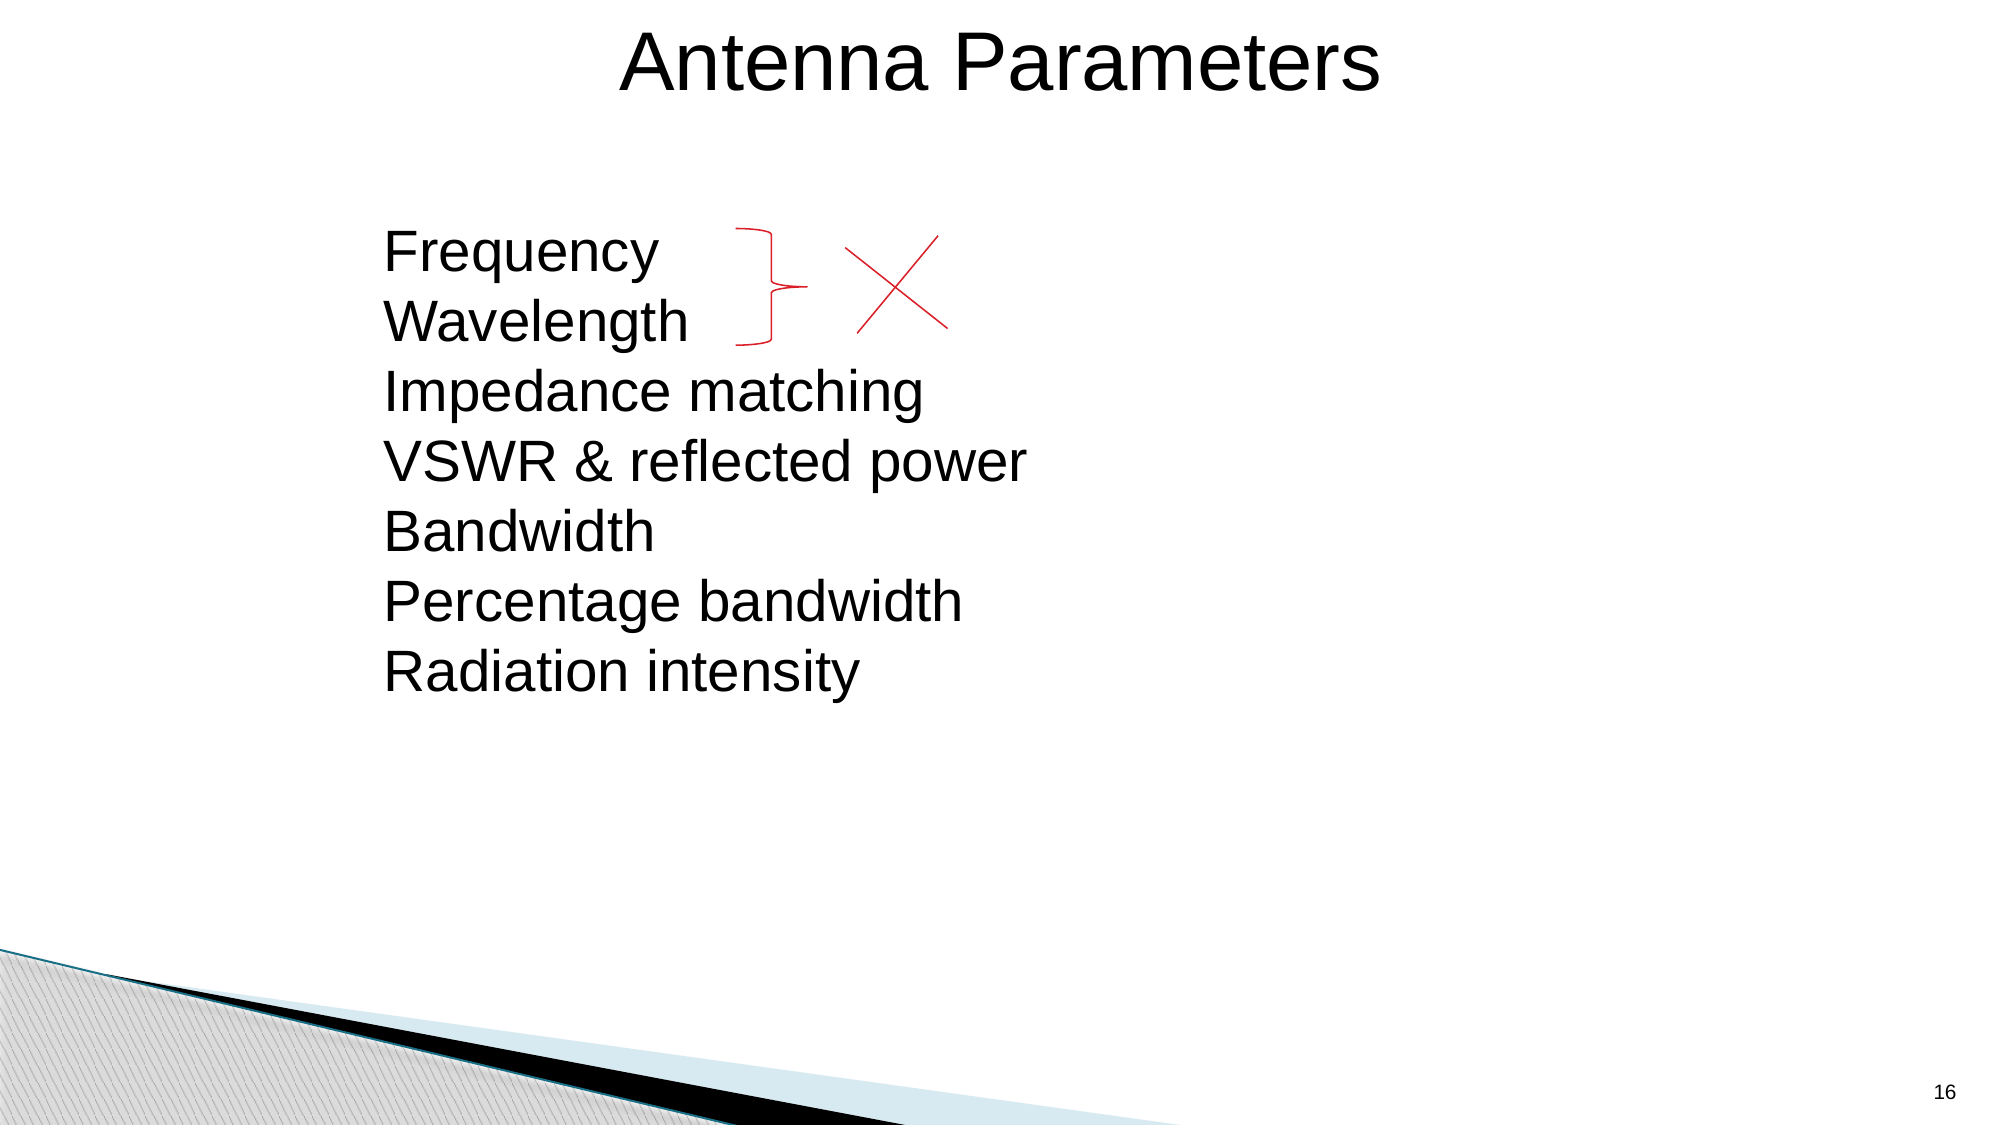

Antenna Parameters
Frequency
Wavelength
Impedance matching
VSWR & reflected power
Bandwidth
Percentage bandwidth
Radiation intensity

16